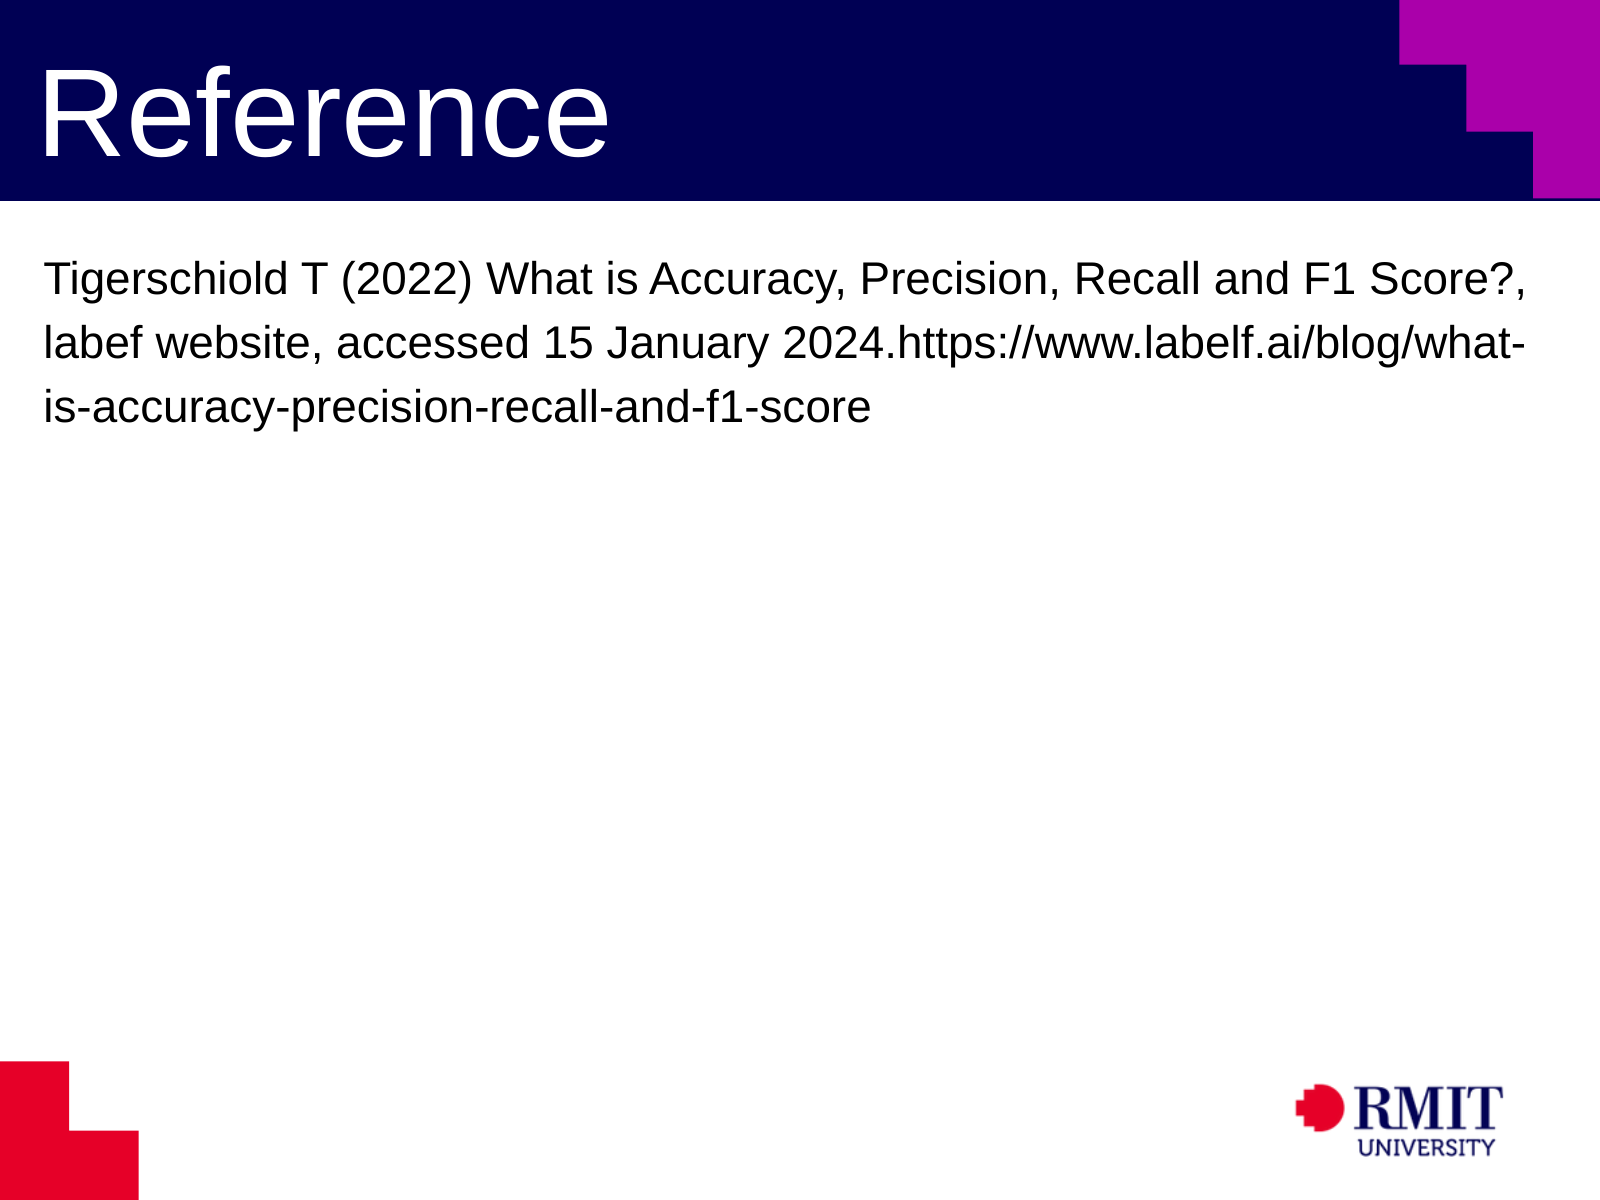

Reference
Tigerschiold T (2022) What is Accuracy, Precision, Recall and F1 Score?, labef website, accessed 15 January 2024.https://www.labelf.ai/blog/what-is-accuracy-precision-recall-and-f1-score